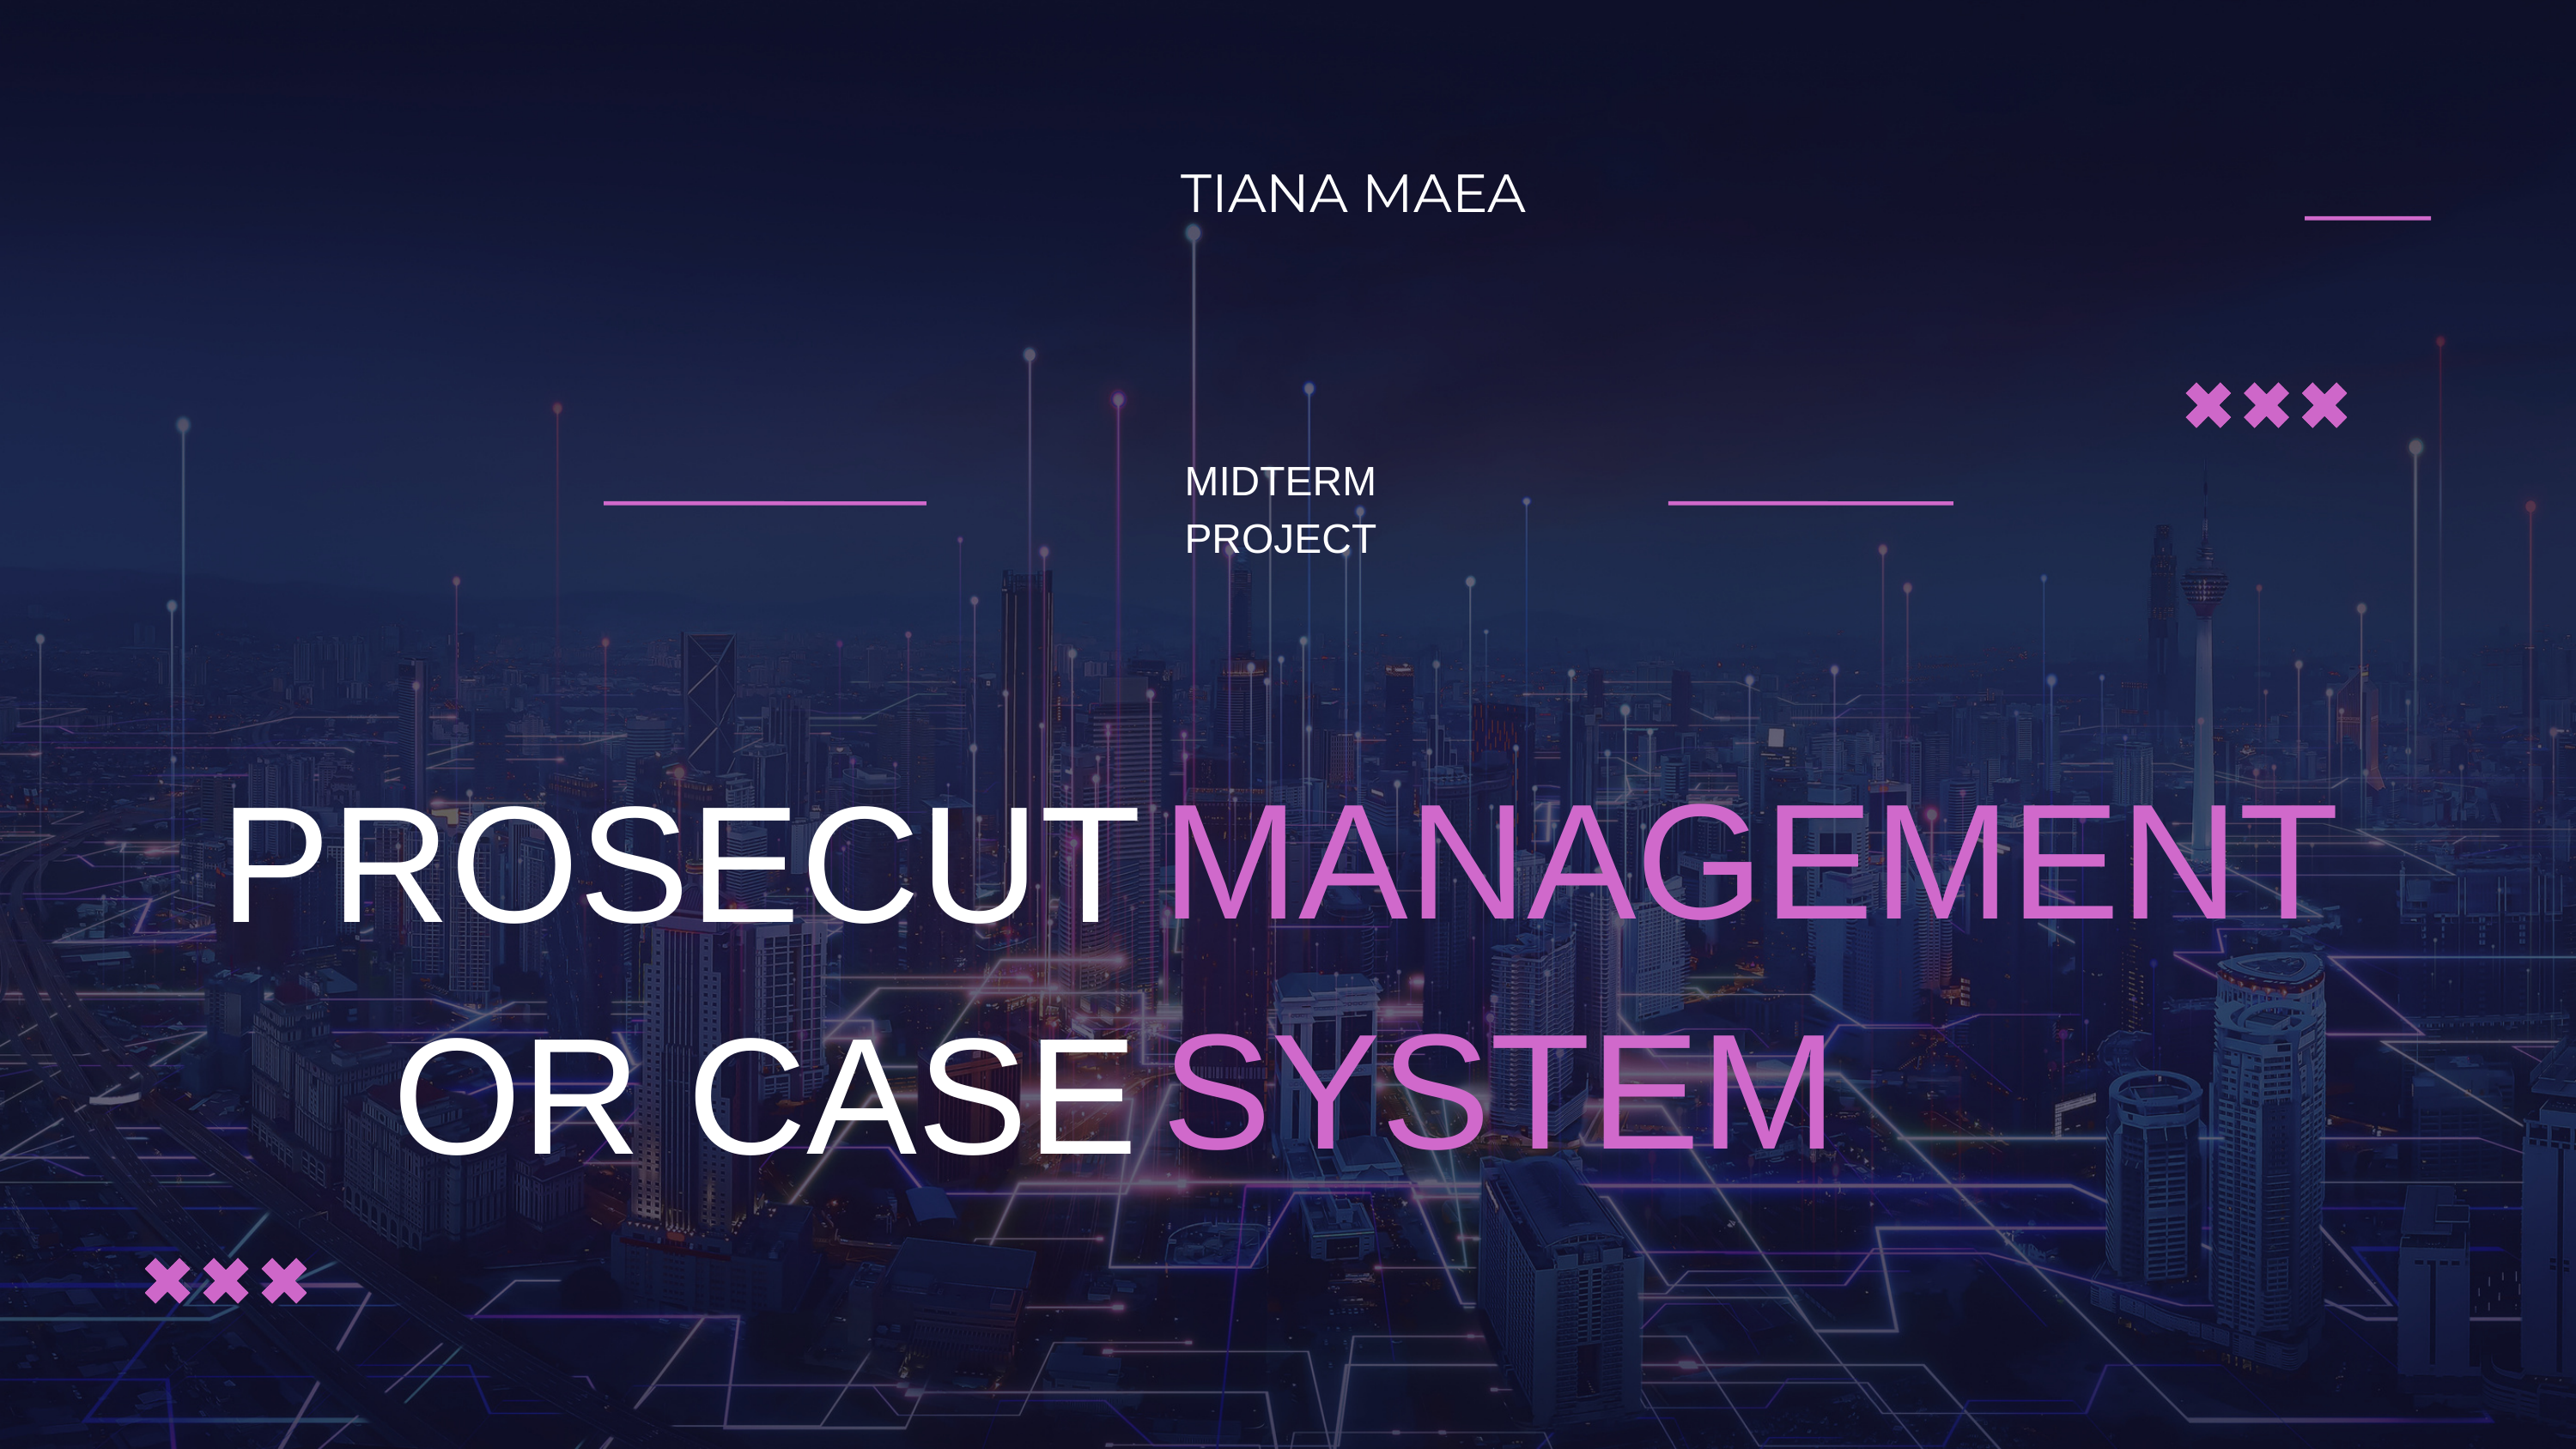

TIANA MAEA

MIDTERM PROJECT

MANAGEMENT SYSTEM
PROSECUTOR CASE